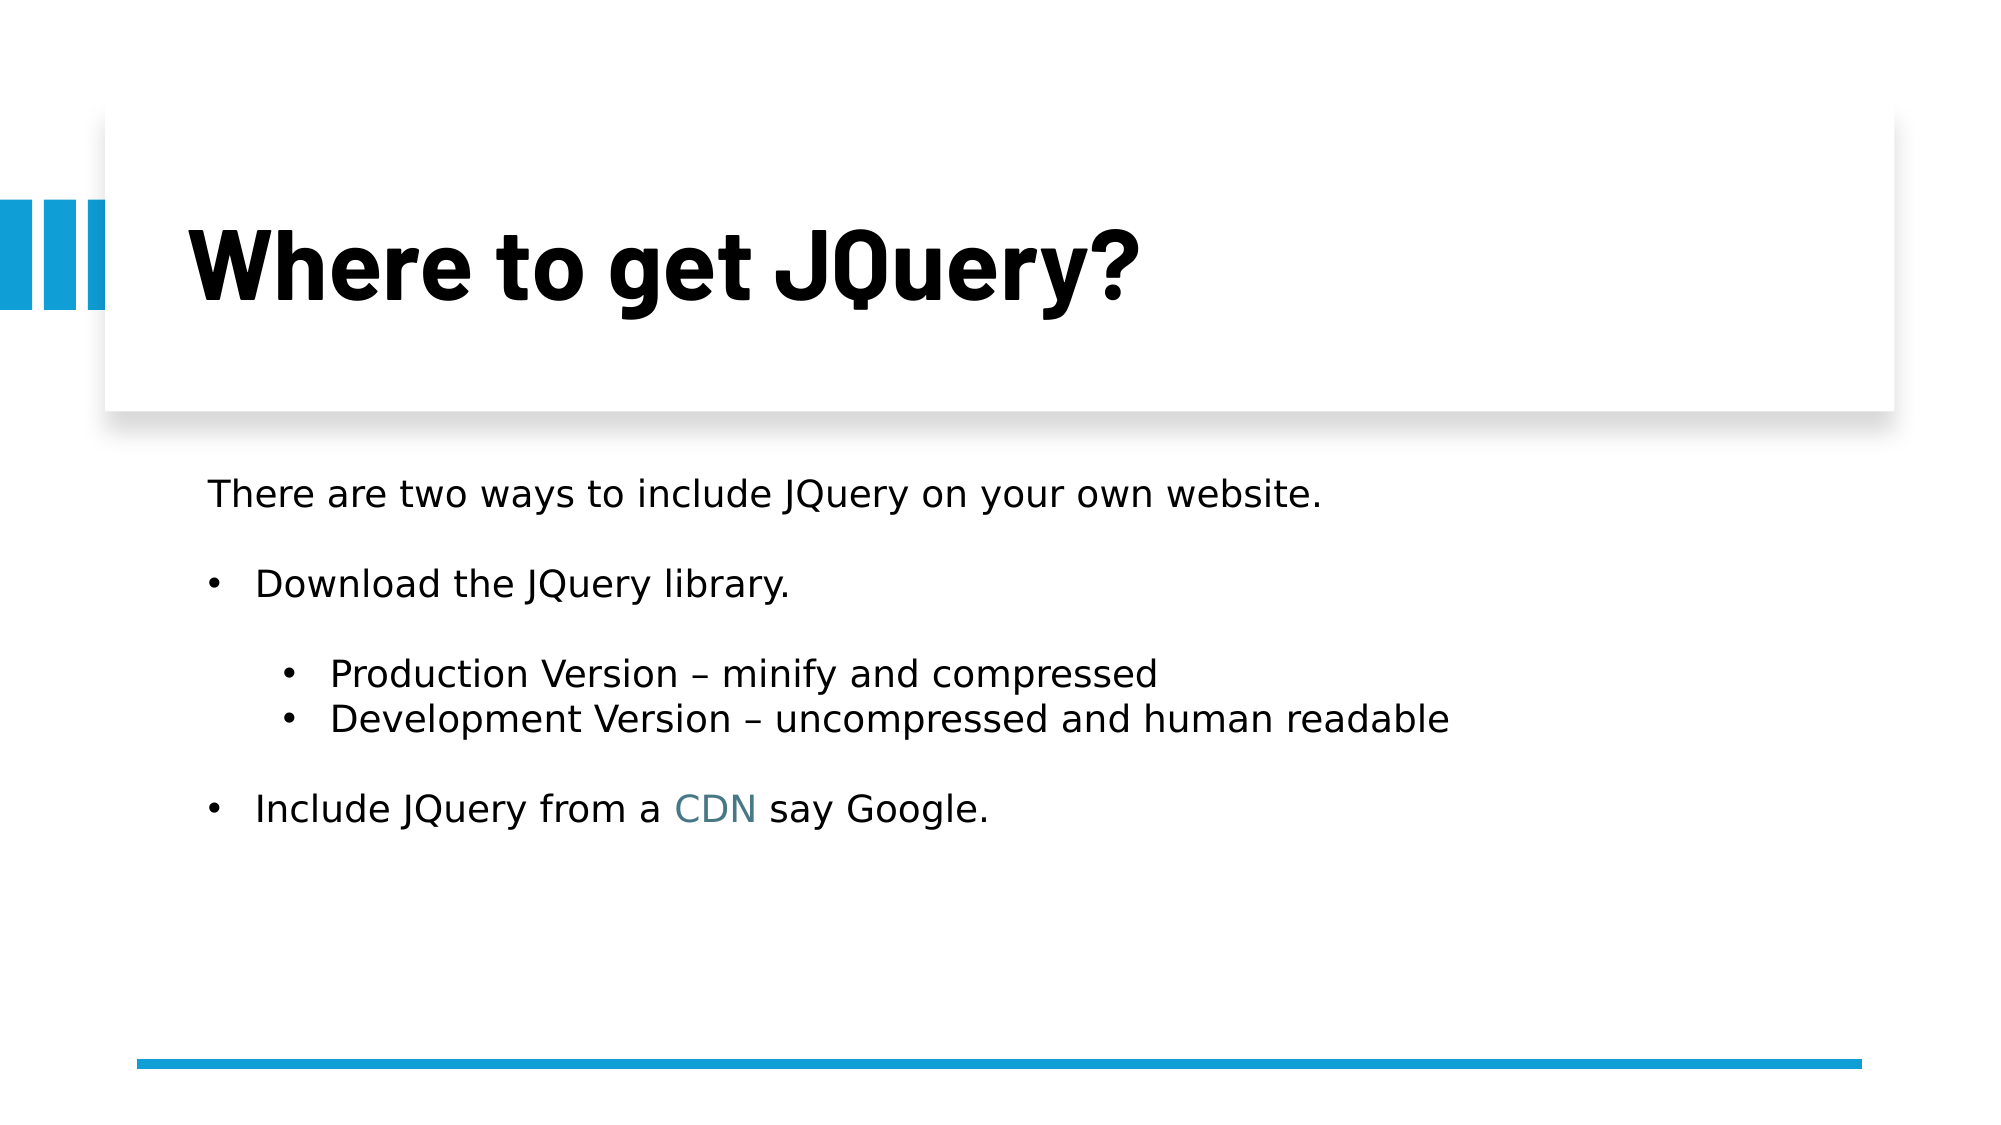

Where to get JQuery?

There are two ways to include JQuery on your own website.

Download the JQuery library.

Production Version – minify and compressed
Development Version – uncompressed and human readable

Include JQuery from a CDN say Google.